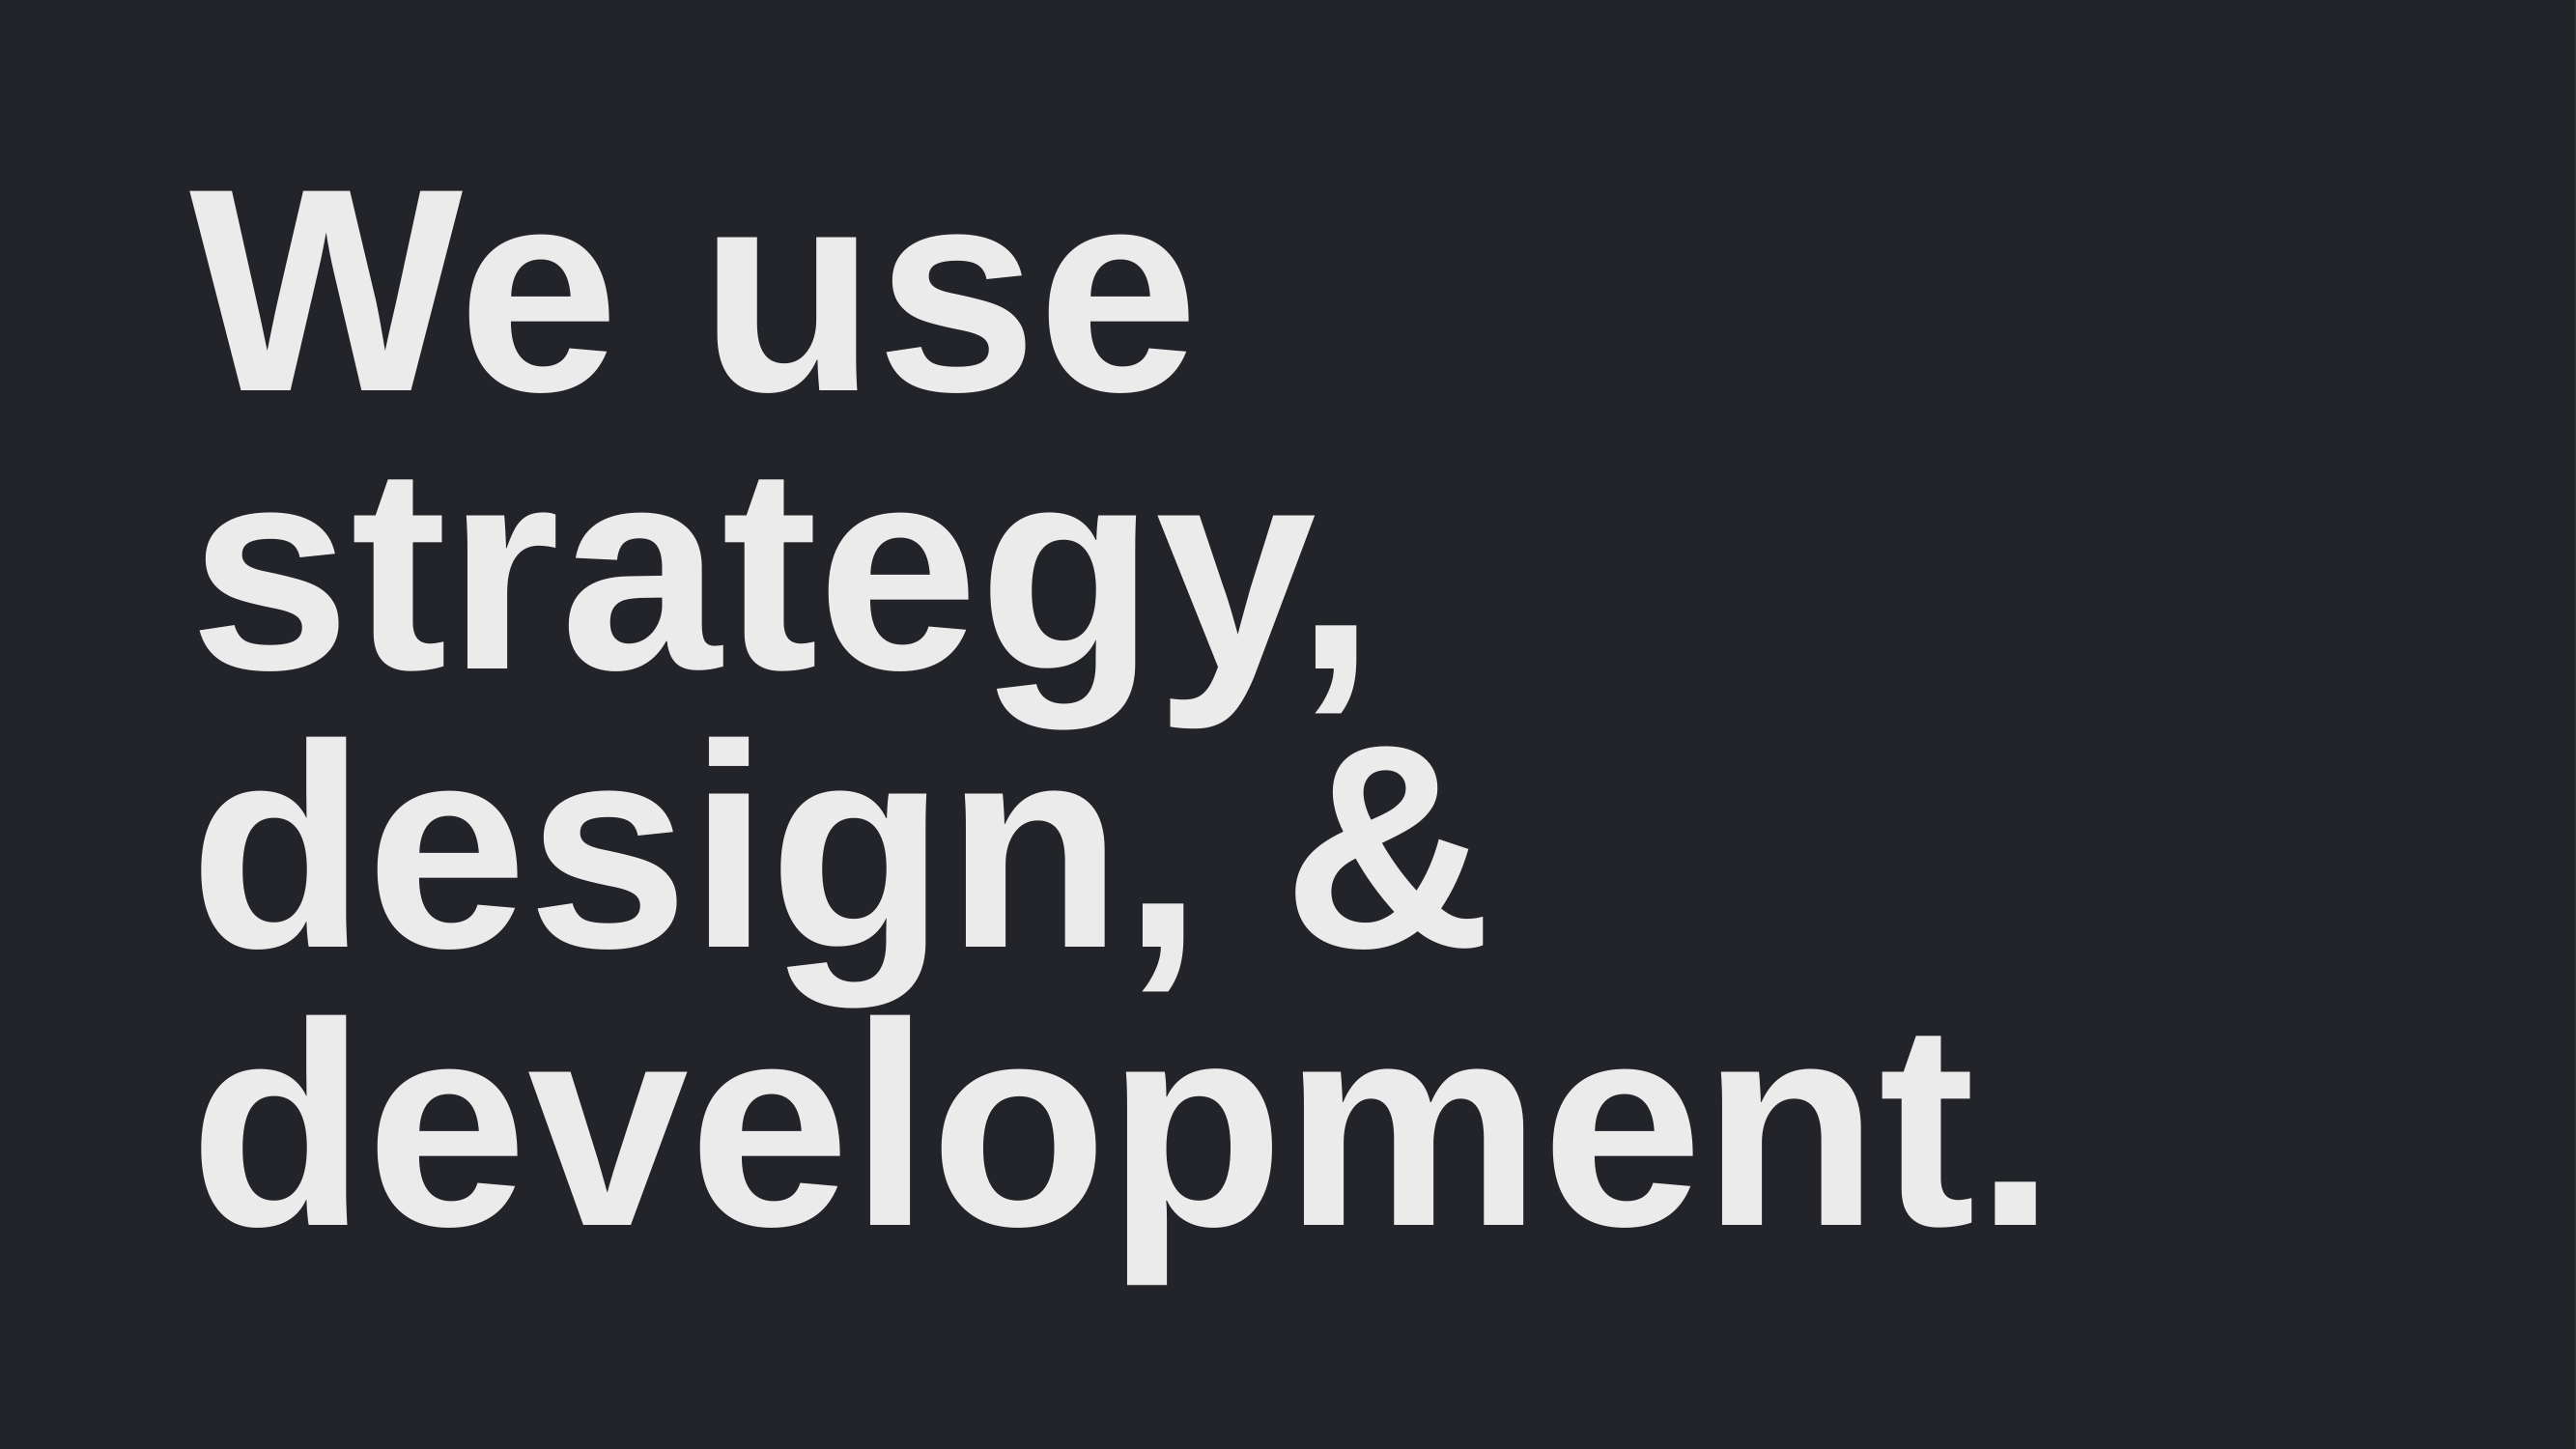

# We use
strategy,
design, & development.